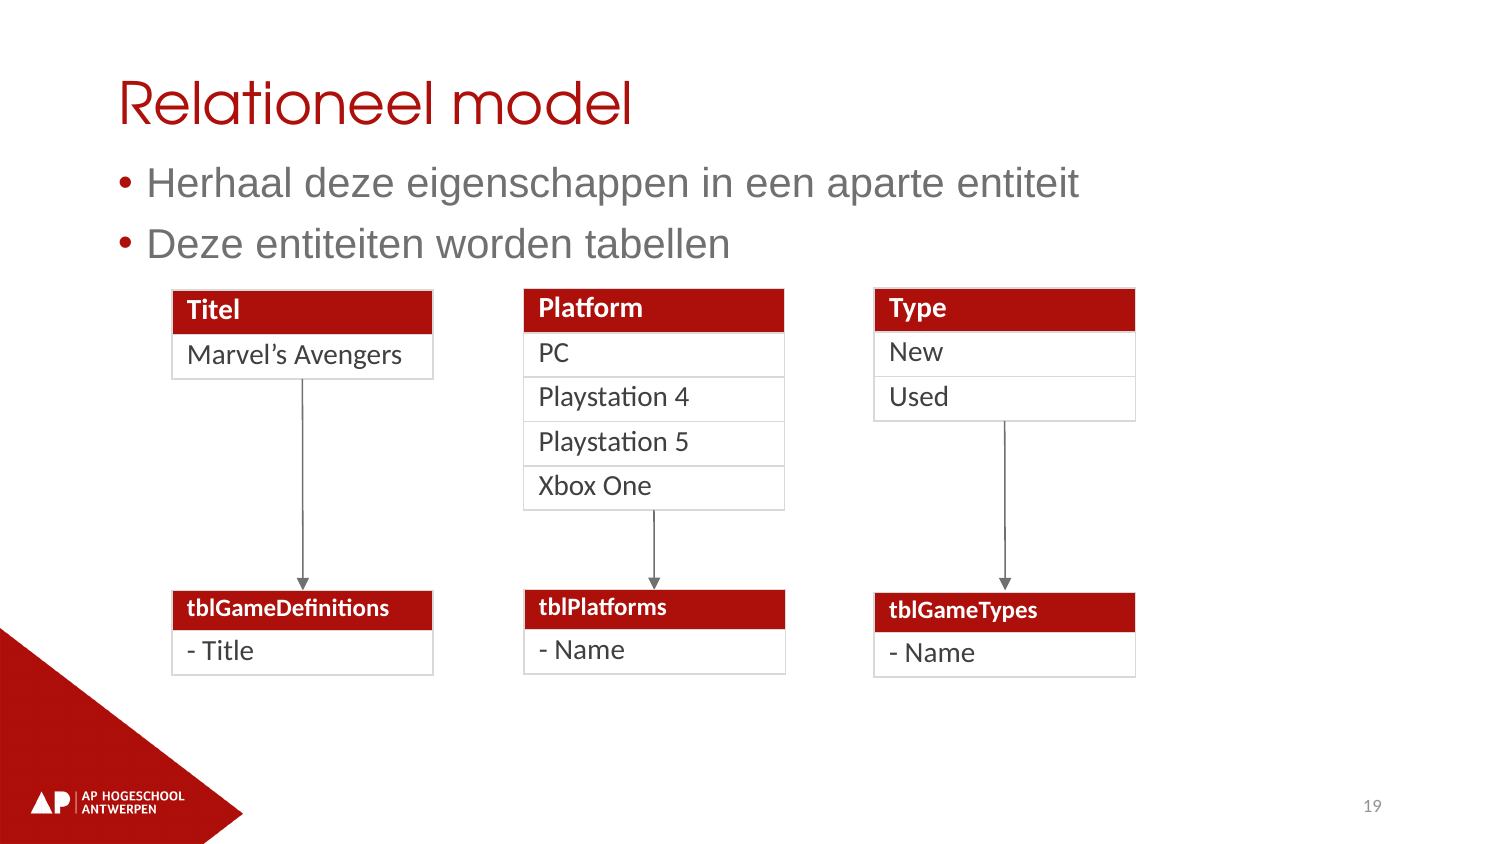

# Relationeel model
Herhaal deze eigenschappen in een aparte entiteit
Deze entiteiten worden tabellen

| Type |
| --- |
| New |
| Used |
| Platform |
| --- |
| PC |
| Playstation 4 |
| Playstation 5 |
| Xbox One |
| Titel |
| --- |
| Marvel’s Avengers |
| tblPlatforms |
| --- |
| - Name |
| tblGameDefinitions |
| --- |
| - Title |
| tblGameTypes |
| --- |
| - Name |
19